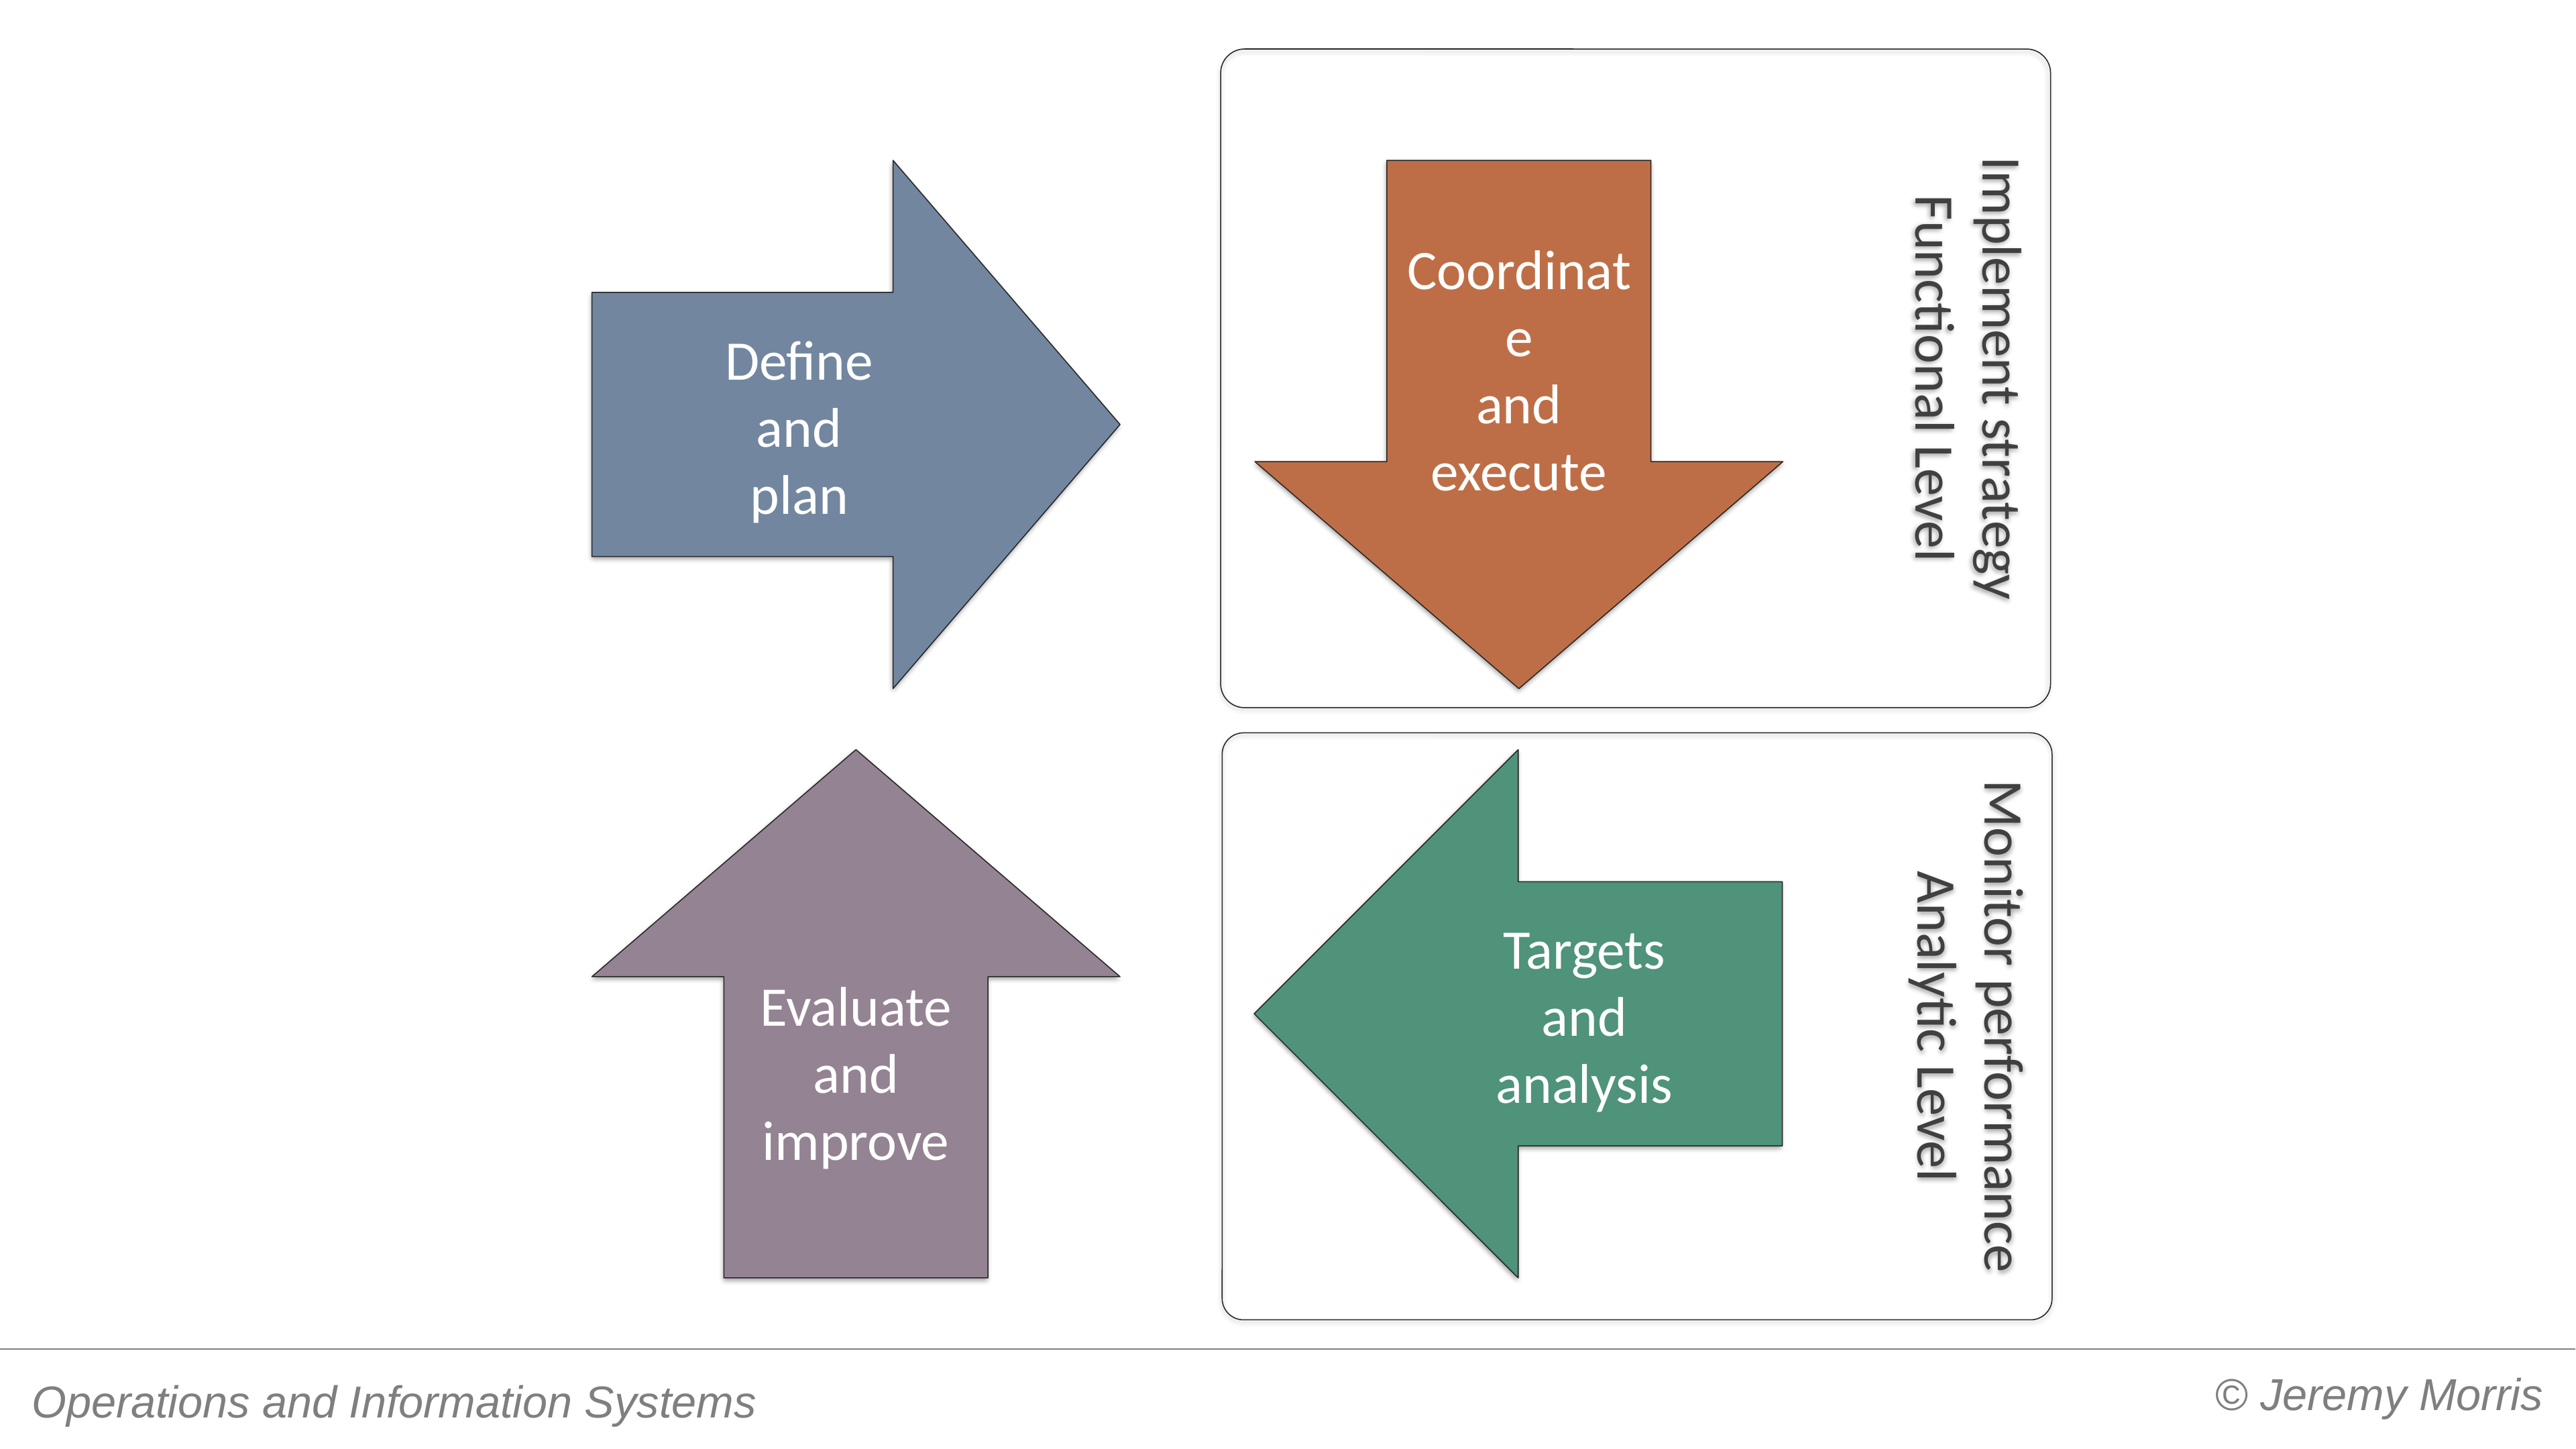

Implement strategy
Functional Level
Define
and
plan
Coordinate
and
execute
Monitor performance
Analytic Level
Evaluate
and
improve
Targets
and
analysis